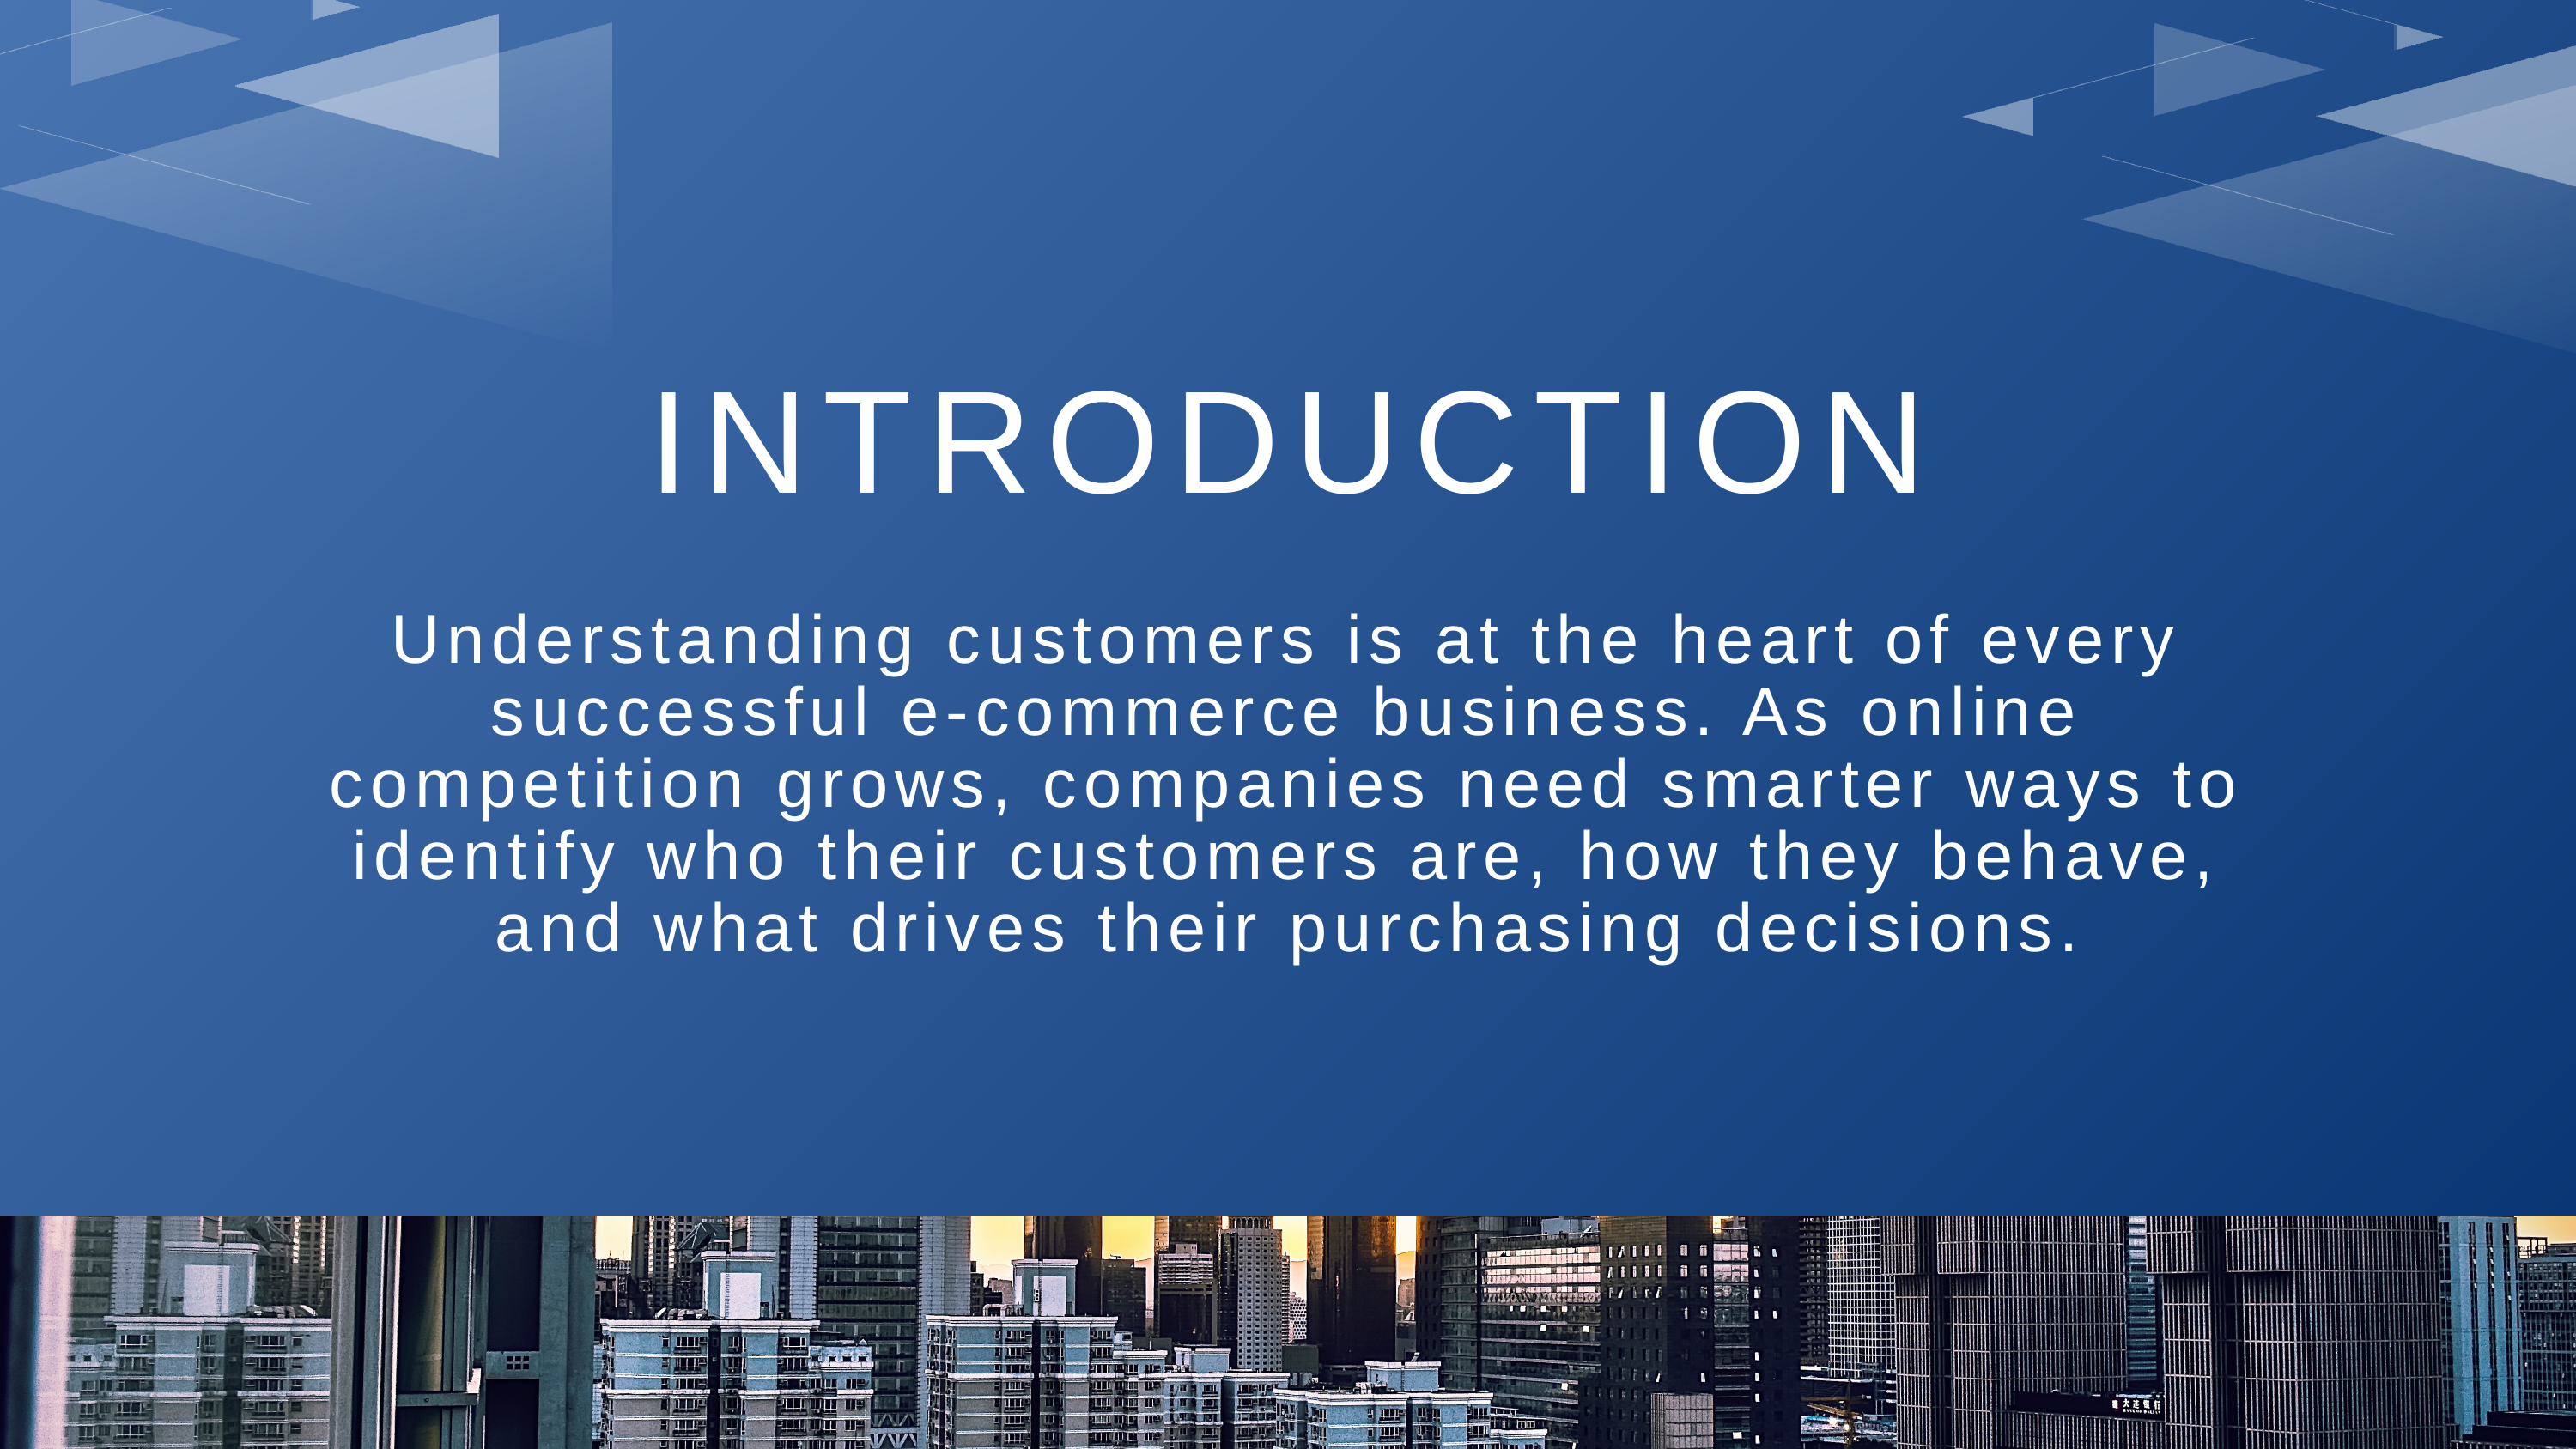

INTRODUCTION
Understanding customers is at the heart of every successful e-commerce business. As online competition grows, companies need smarter ways to identify who their customers are, how they behave, and what drives their purchasing decisions.